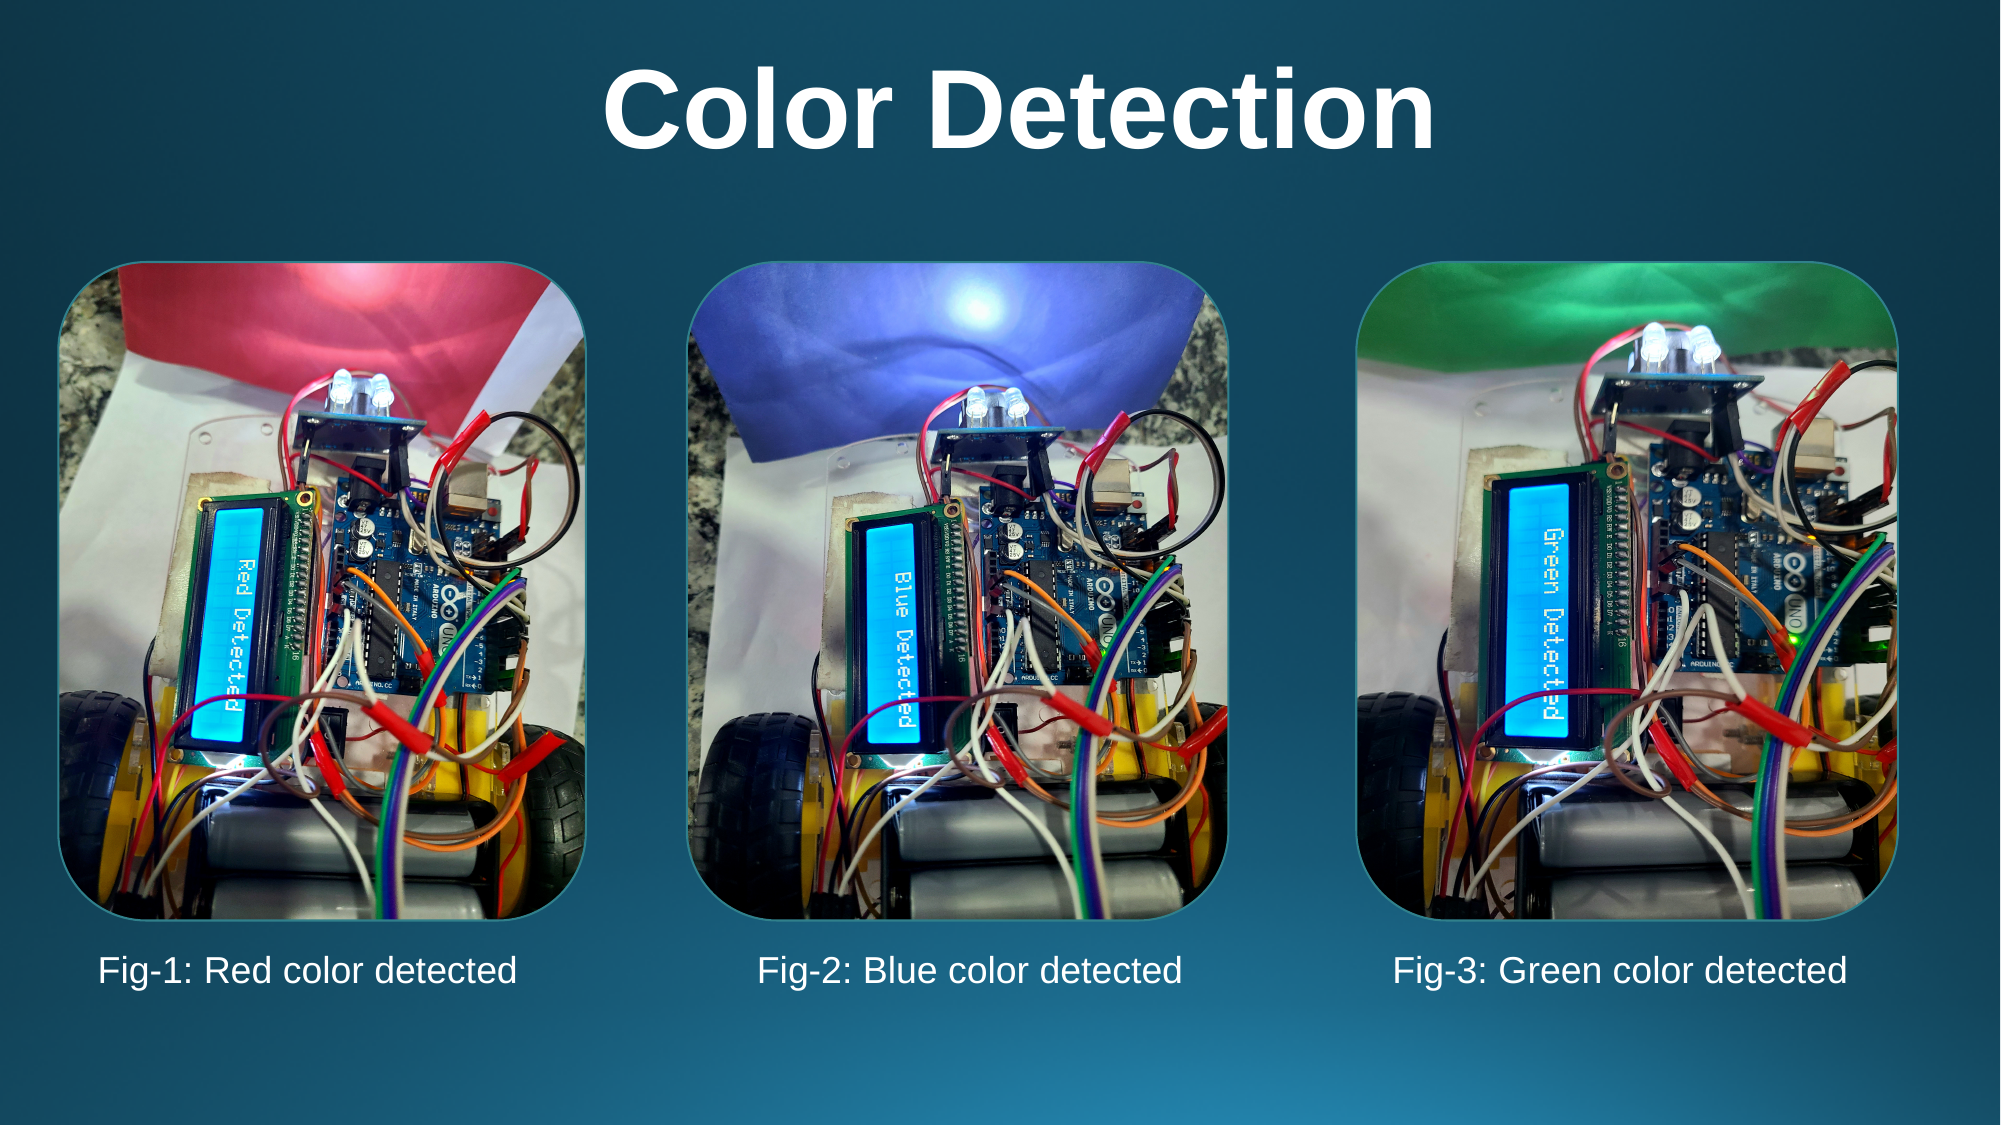

# Color Detection

Fig-1: Red color detected
Fig-2: Blue color detected
Fig-3: Green color detected